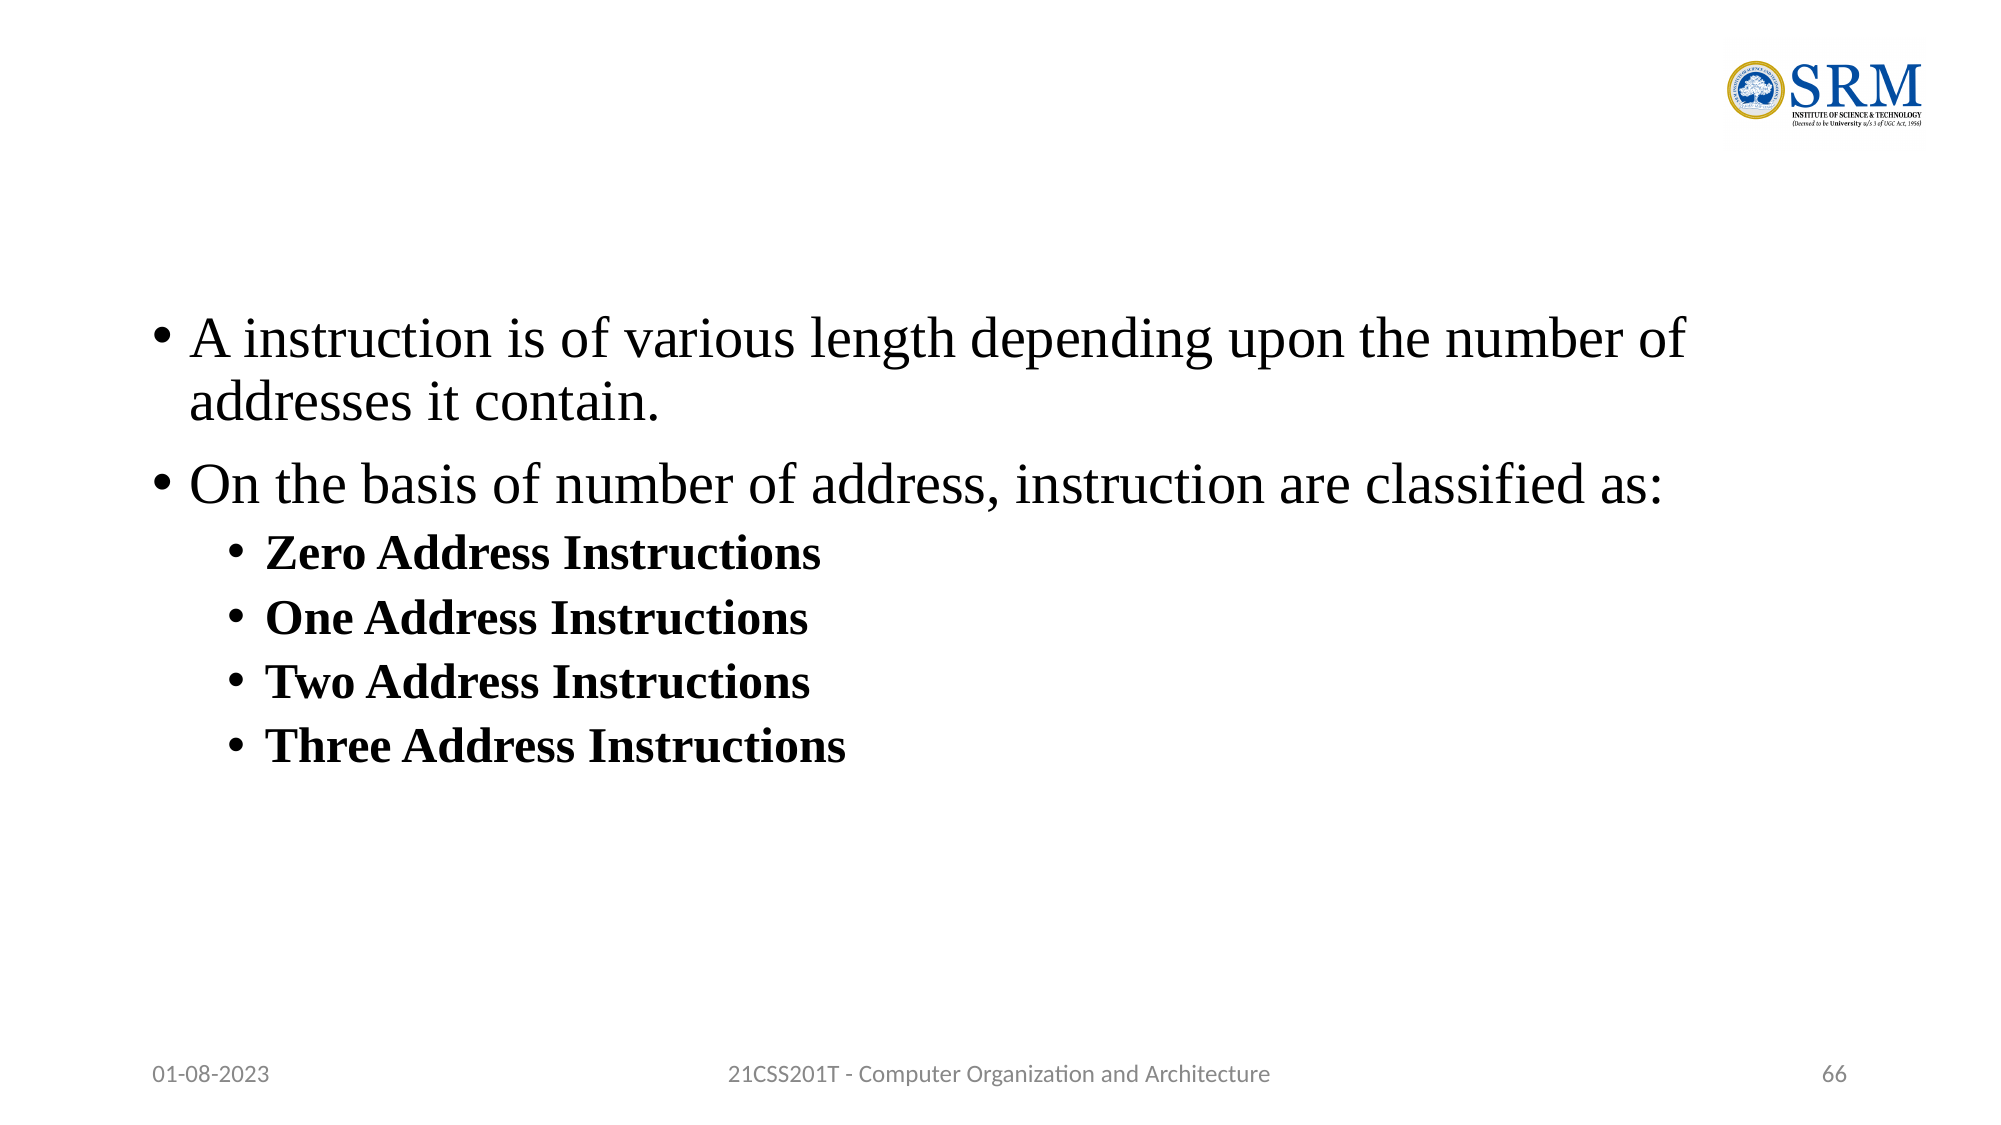

A instruction is of various length depending upon the number of addresses it contain.
On the basis of number of address, instruction are classified as:
Zero Address Instructions
One Address Instructions
Two Address Instructions
Three Address Instructions
01-08-2023
21CSS201T - Computer Organization and Architecture
66